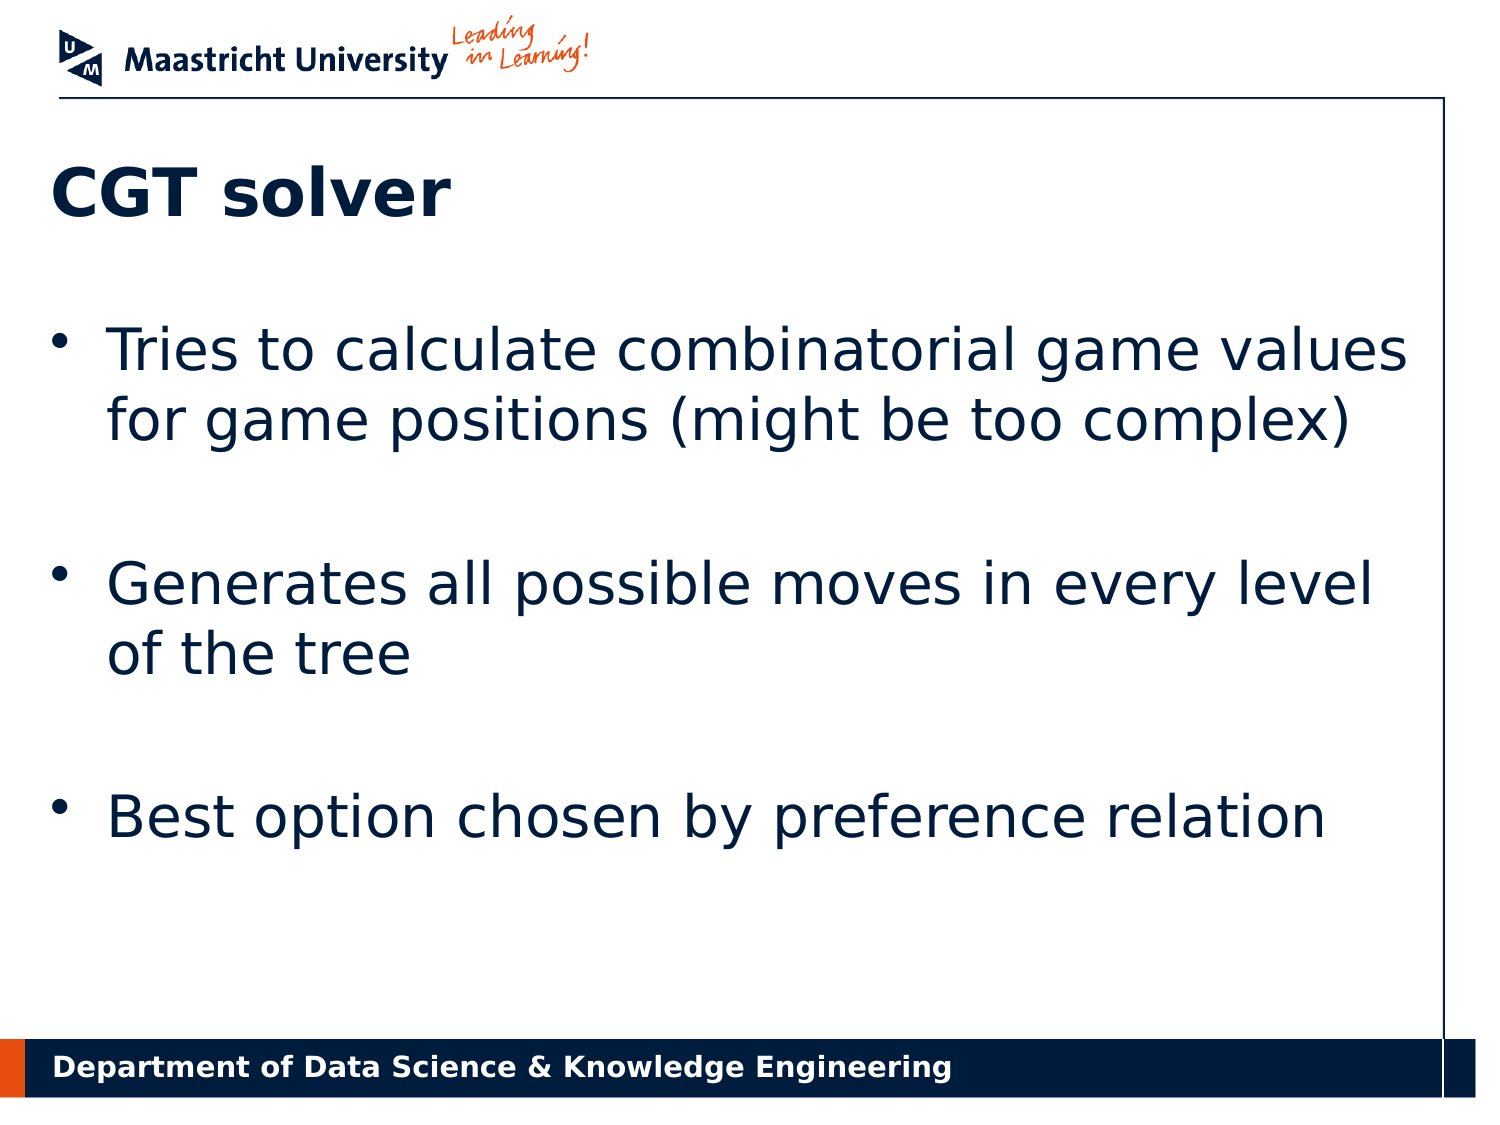

# CGT solver
Tries to calculate combinatorial game values for game positions (might be too complex)

Generates all possible moves in every level of the tree

Best option chosen by preference relation